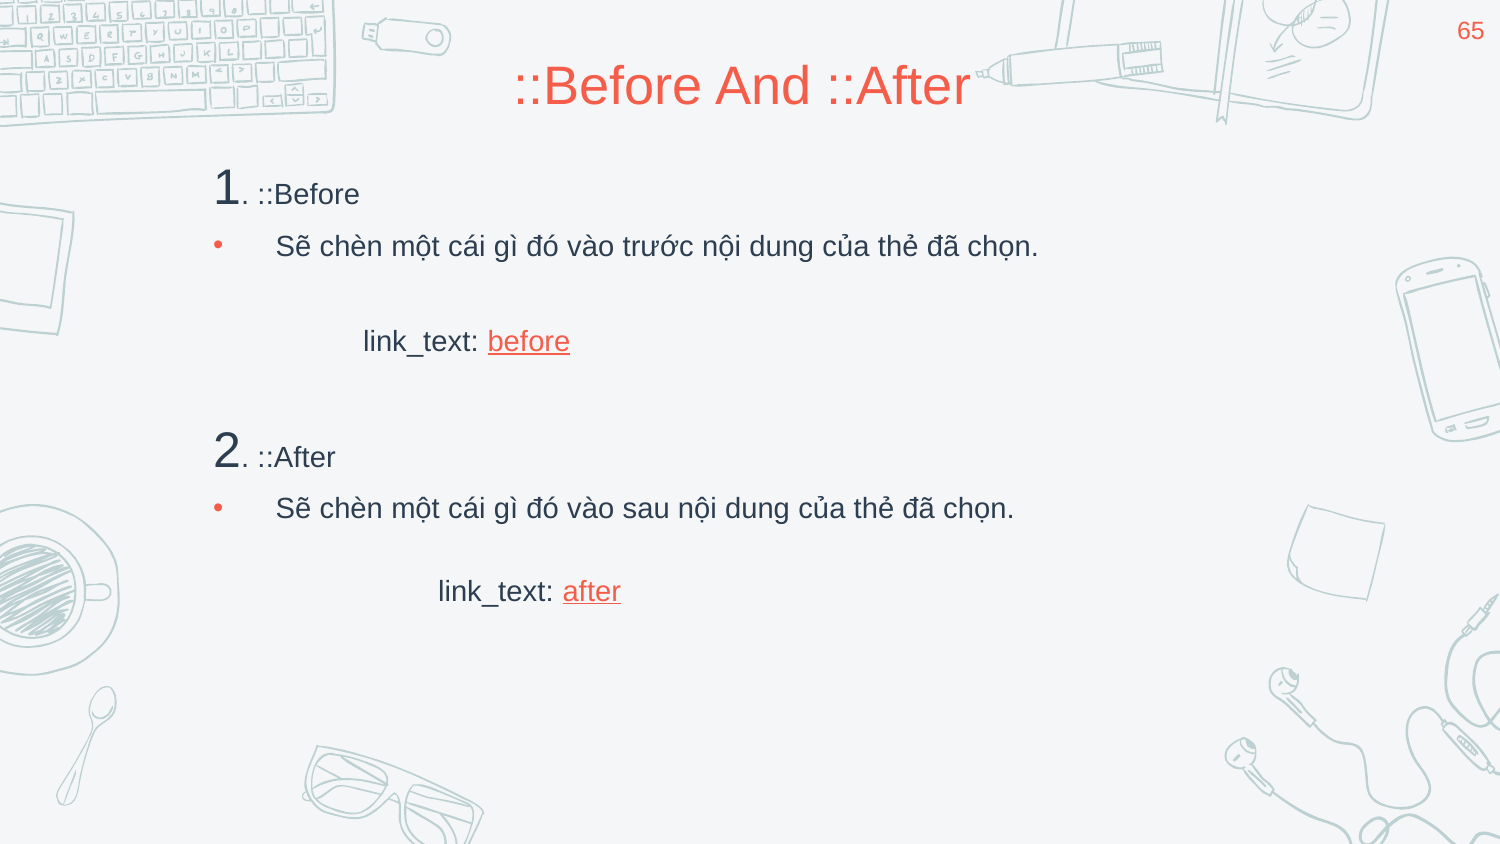

65
# ::Before And ::After
1. ::Before
Sẽ chèn một cái gì đó vào trước nội dung của thẻ đã chọn.

	link_text: before

2. ::After
Sẽ chèn một cái gì đó vào sau nội dung của thẻ đã chọn.

	link_text: after